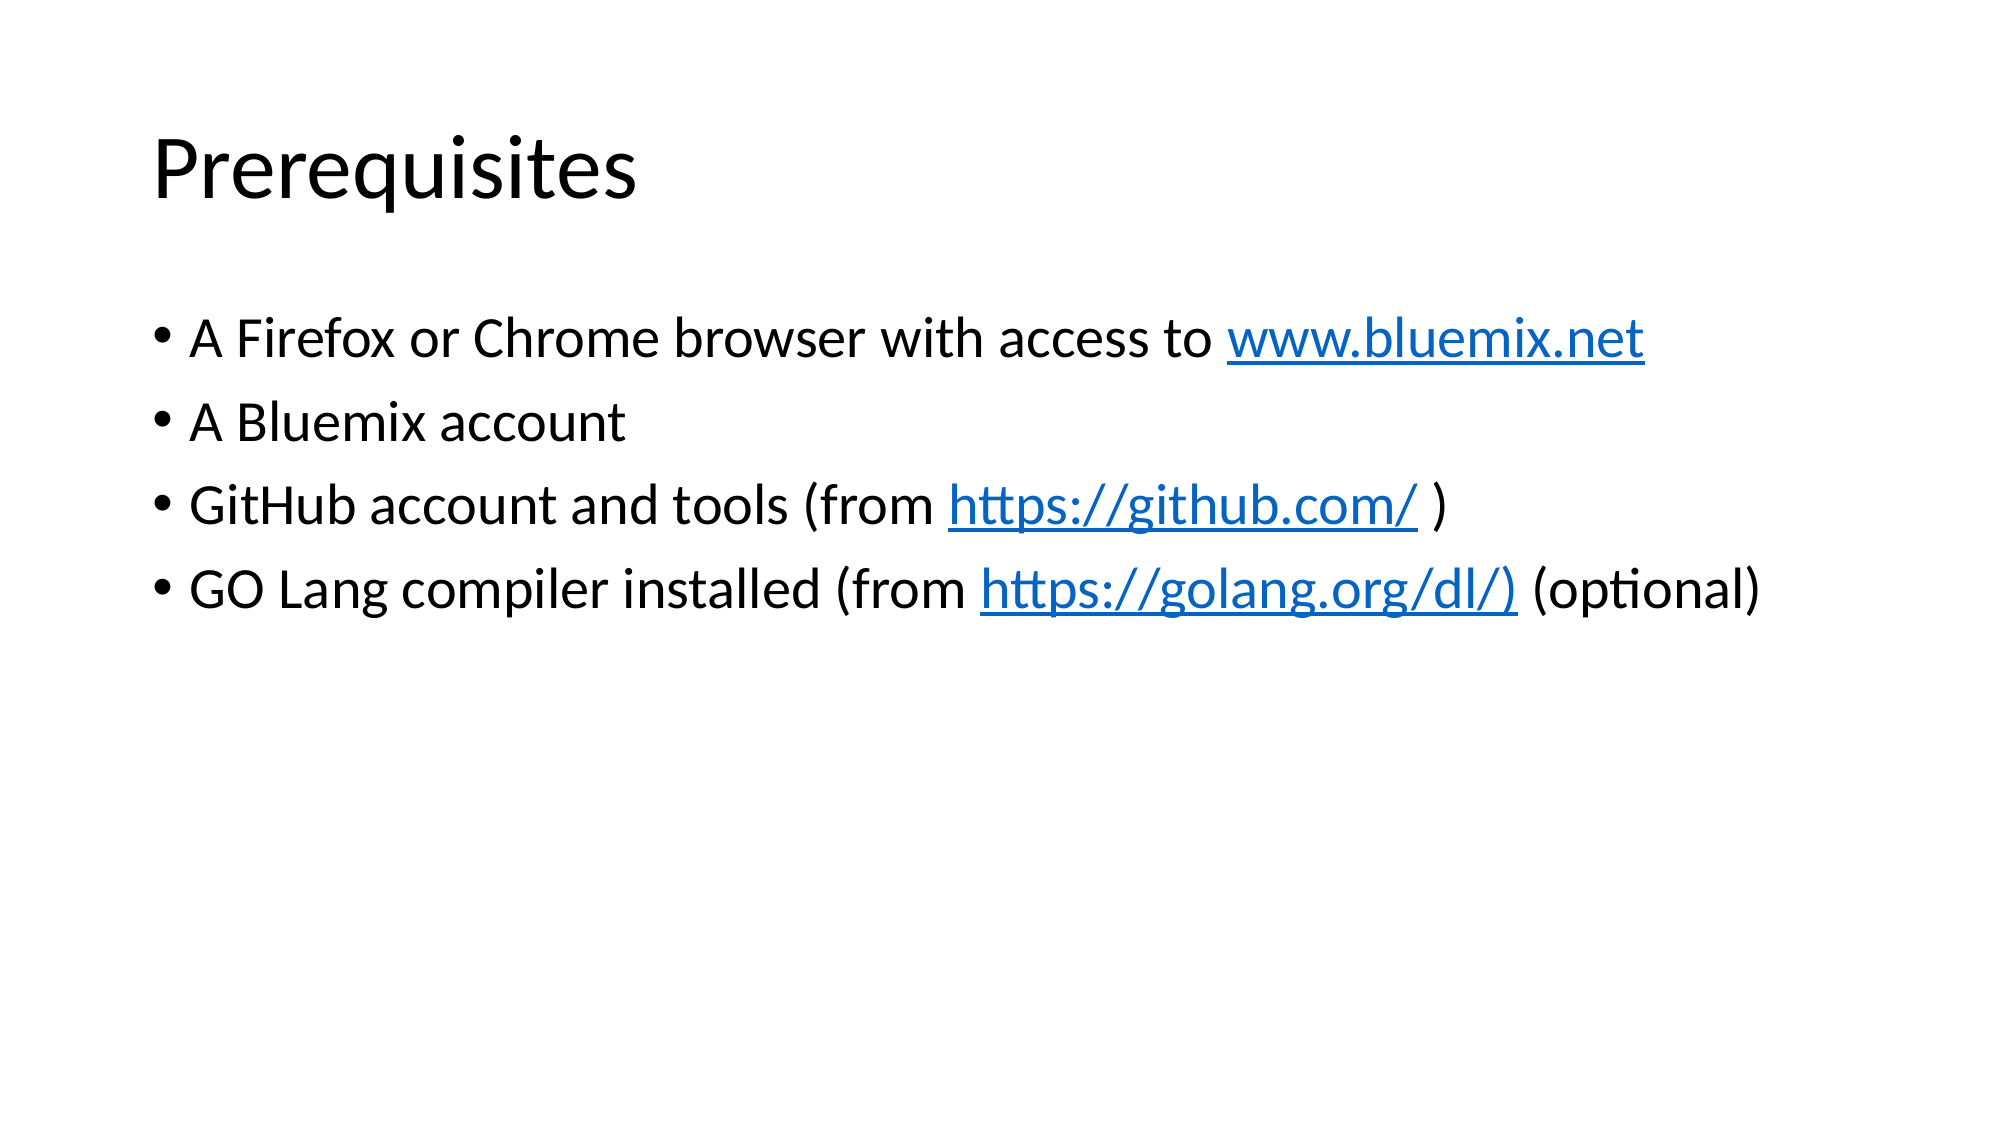

# Prerequisites
A Firefox or Chrome browser with access to www.bluemix.net
A Bluemix account
GitHub account and tools (from https://github.com/ )
GO Lang compiler installed (from https://golang.org/dl/) (optional)